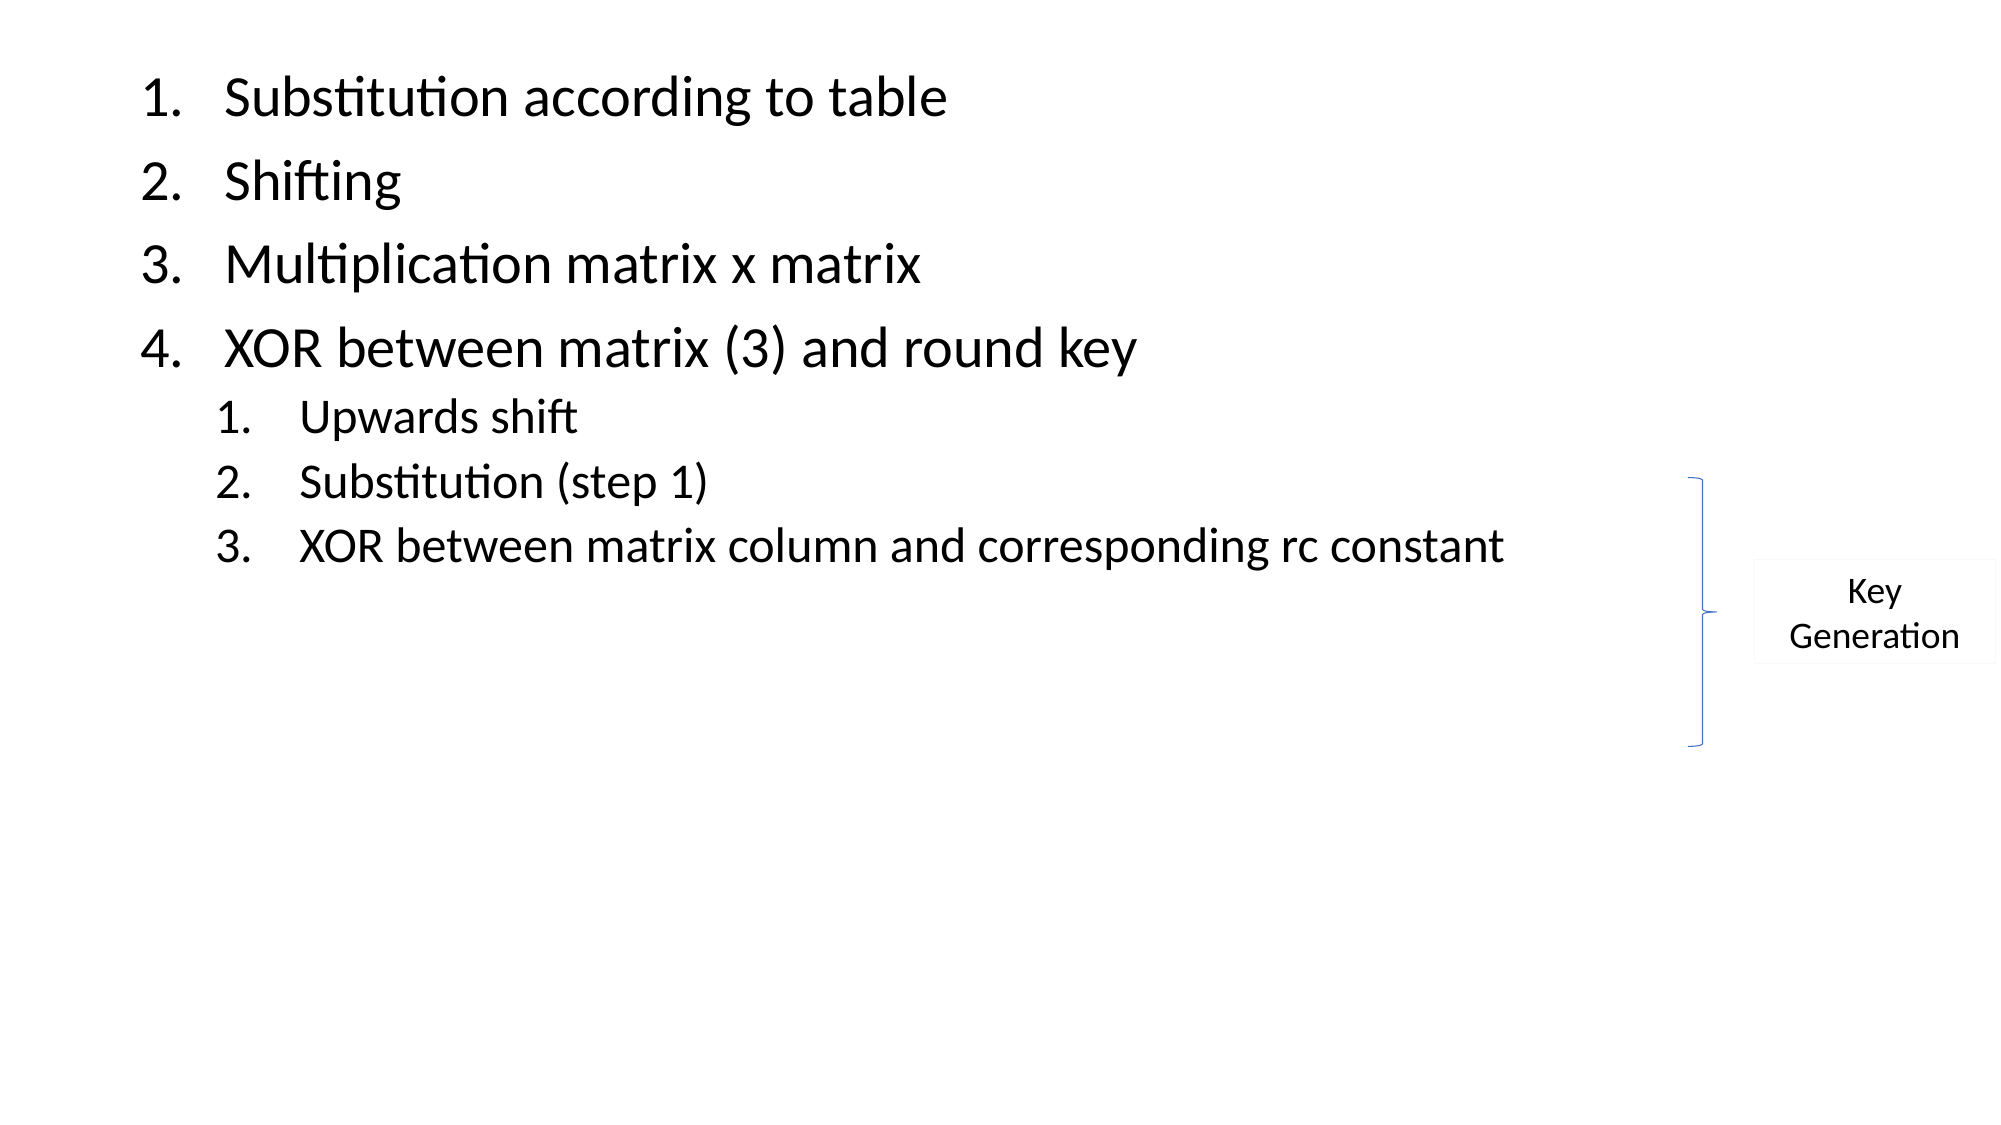

Substitution according to table
Shifting
Multiplication matrix x matrix
XOR between matrix (3) and round key
Upwards shift
Substitution (step 1)
XOR between matrix column and corresponding rc constant

Key
Generation